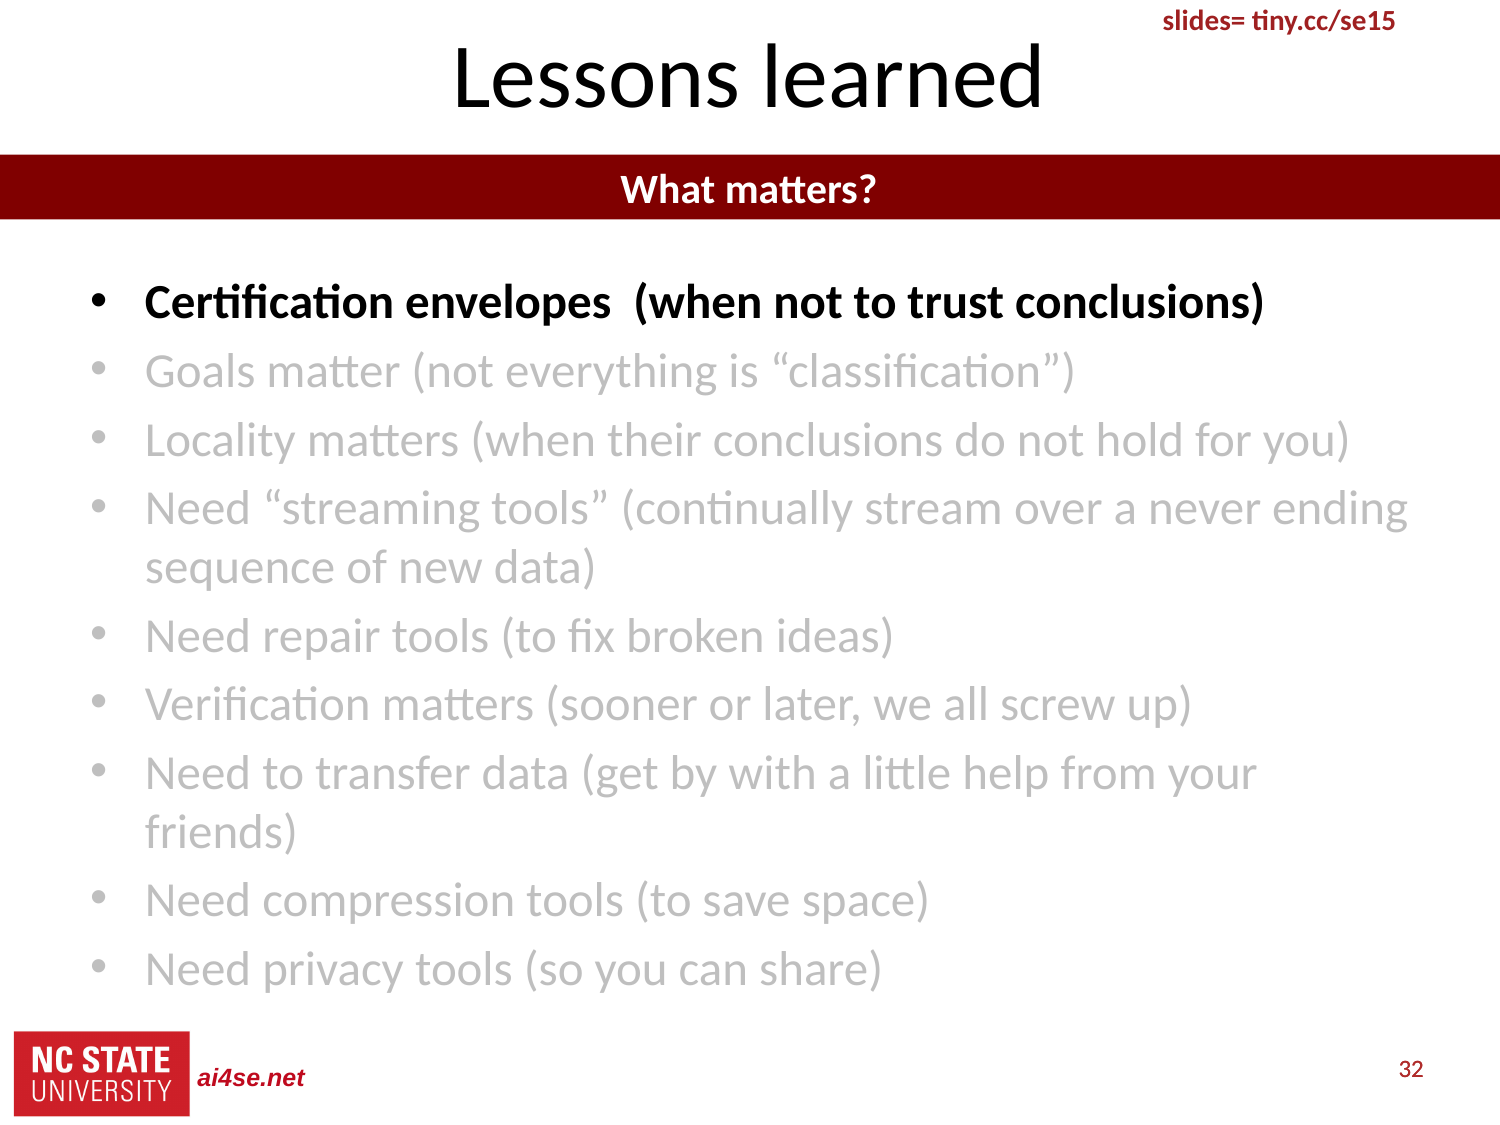

# Lessons learned
What matters?
Certification envelopes  (when not to trust conclusions)
Goals matter (not everything is “classification”)
Locality matters (when their conclusions do not hold for you)
Need “streaming tools” (continually stream over a never ending sequence of new data)
Need repair tools (to fix broken ideas)
Verification matters (sooner or later, we all screw up)
Need to transfer data (get by with a little help from your friends)
Need compression tools (to save space)
Need privacy tools (so you can share)